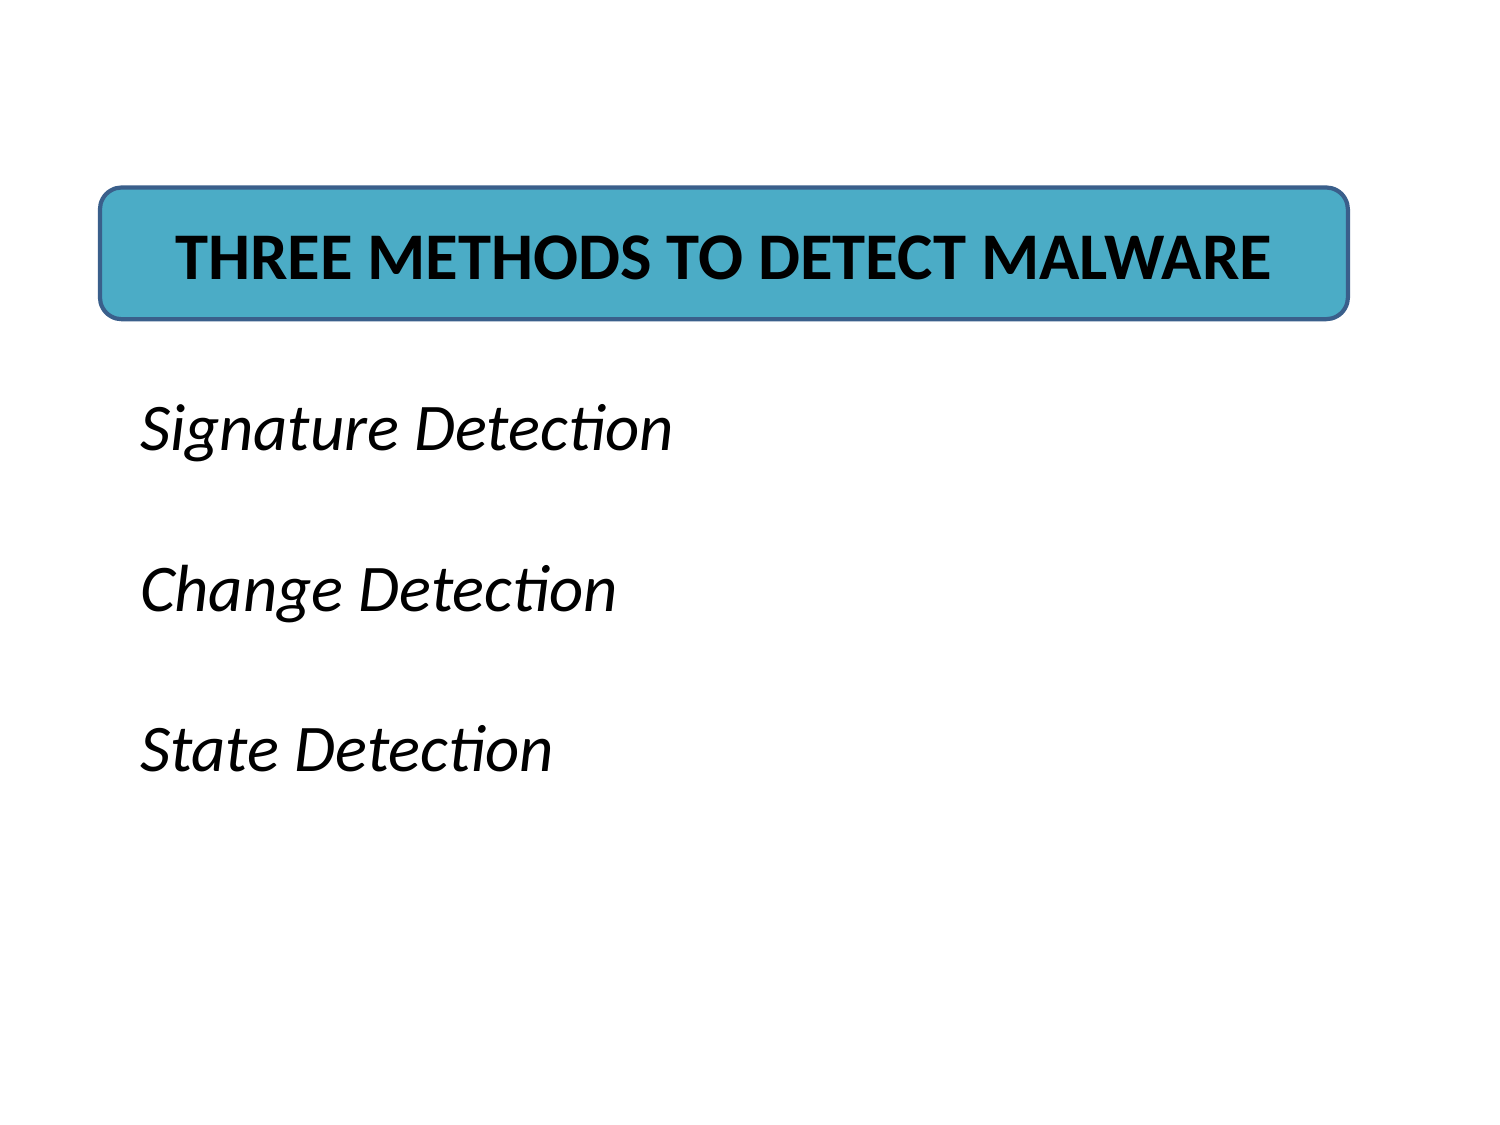

THREE METHODS TO DETECT MALWARE
# Signature Detection Change Detection State Detection